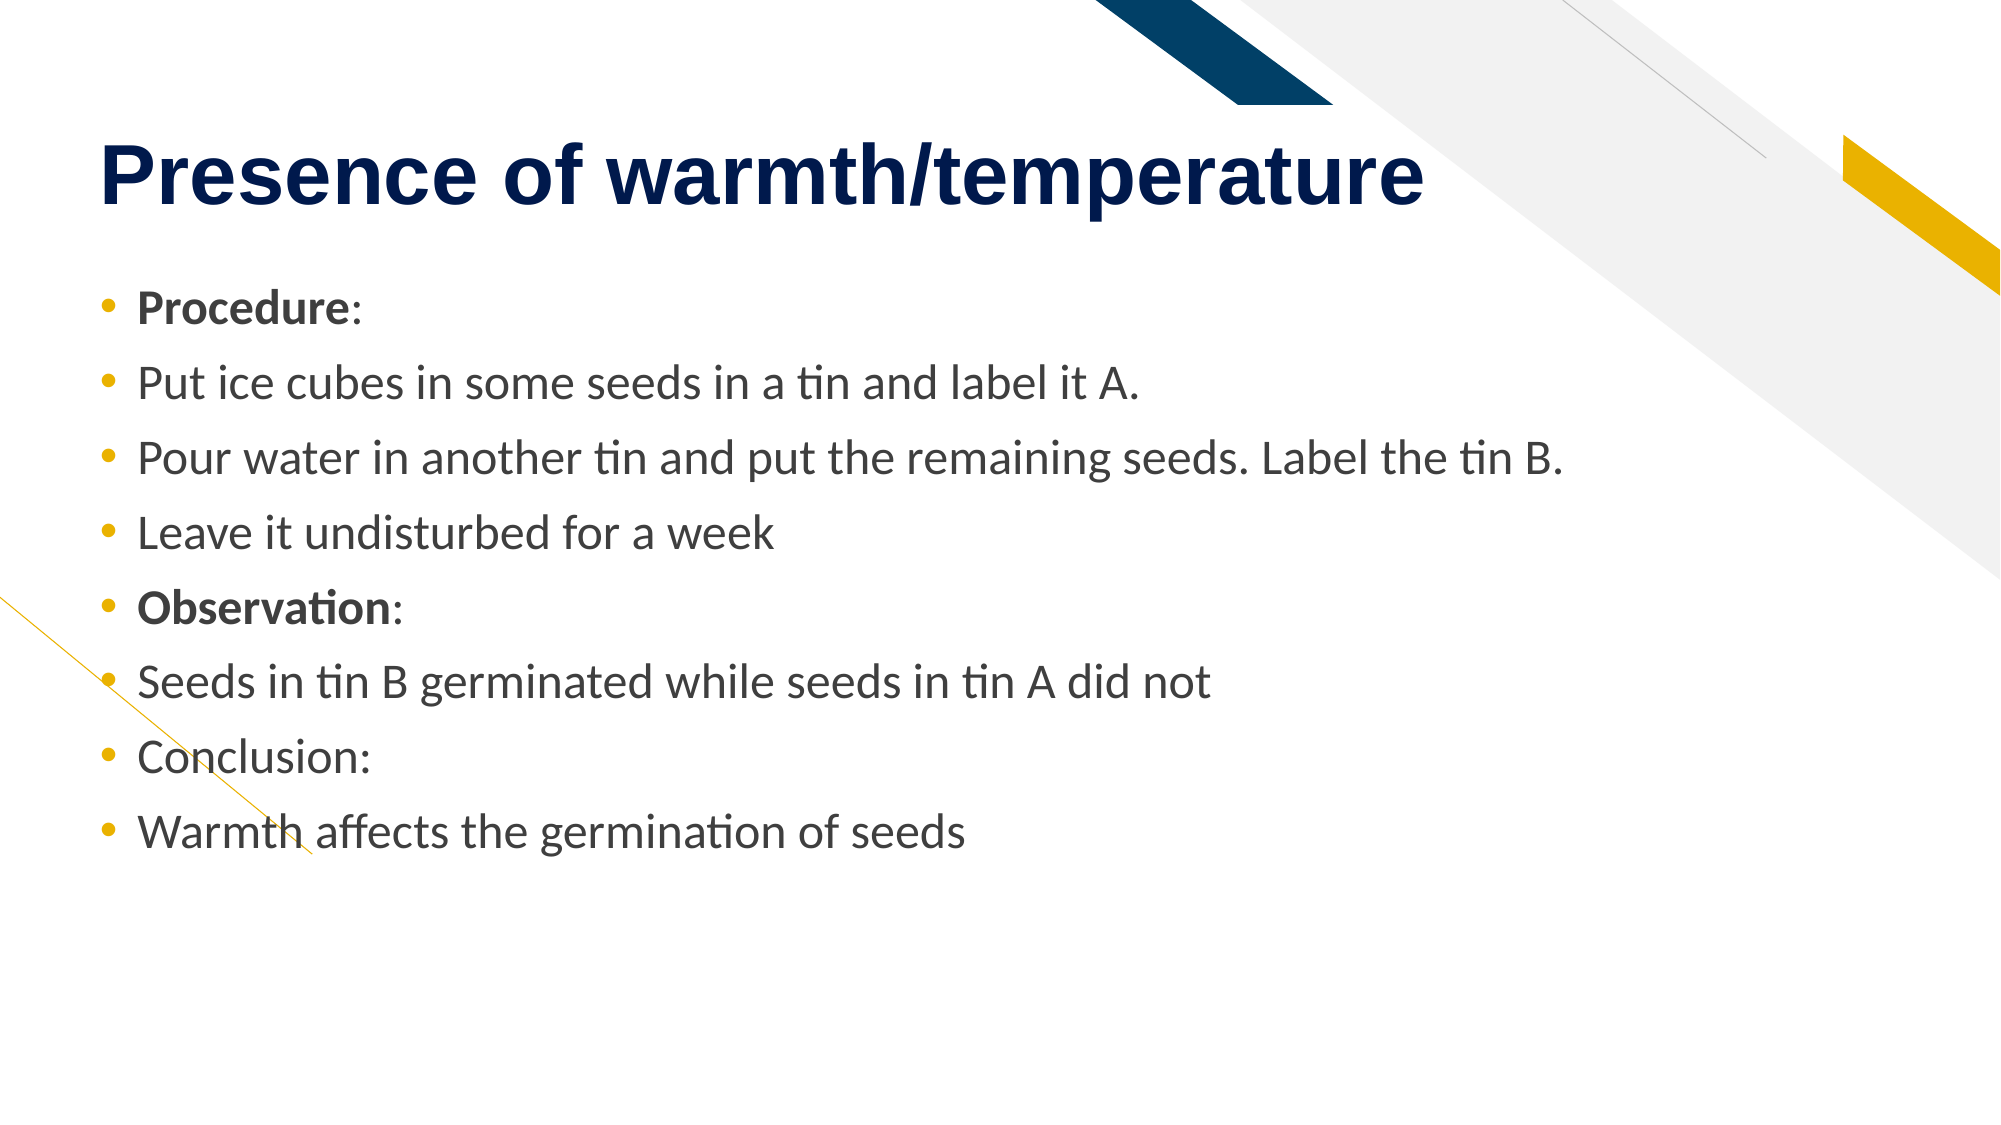

# Presence of warmth/temperature
Procedure:
Put ice cubes in some seeds in a tin and label it A.
Pour water in another tin and put the remaining seeds. Label the tin B.
Leave it undisturbed for a week
Observation:
Seeds in tin B germinated while seeds in tin A did not
Conclusion:
Warmth affects the germination of seeds